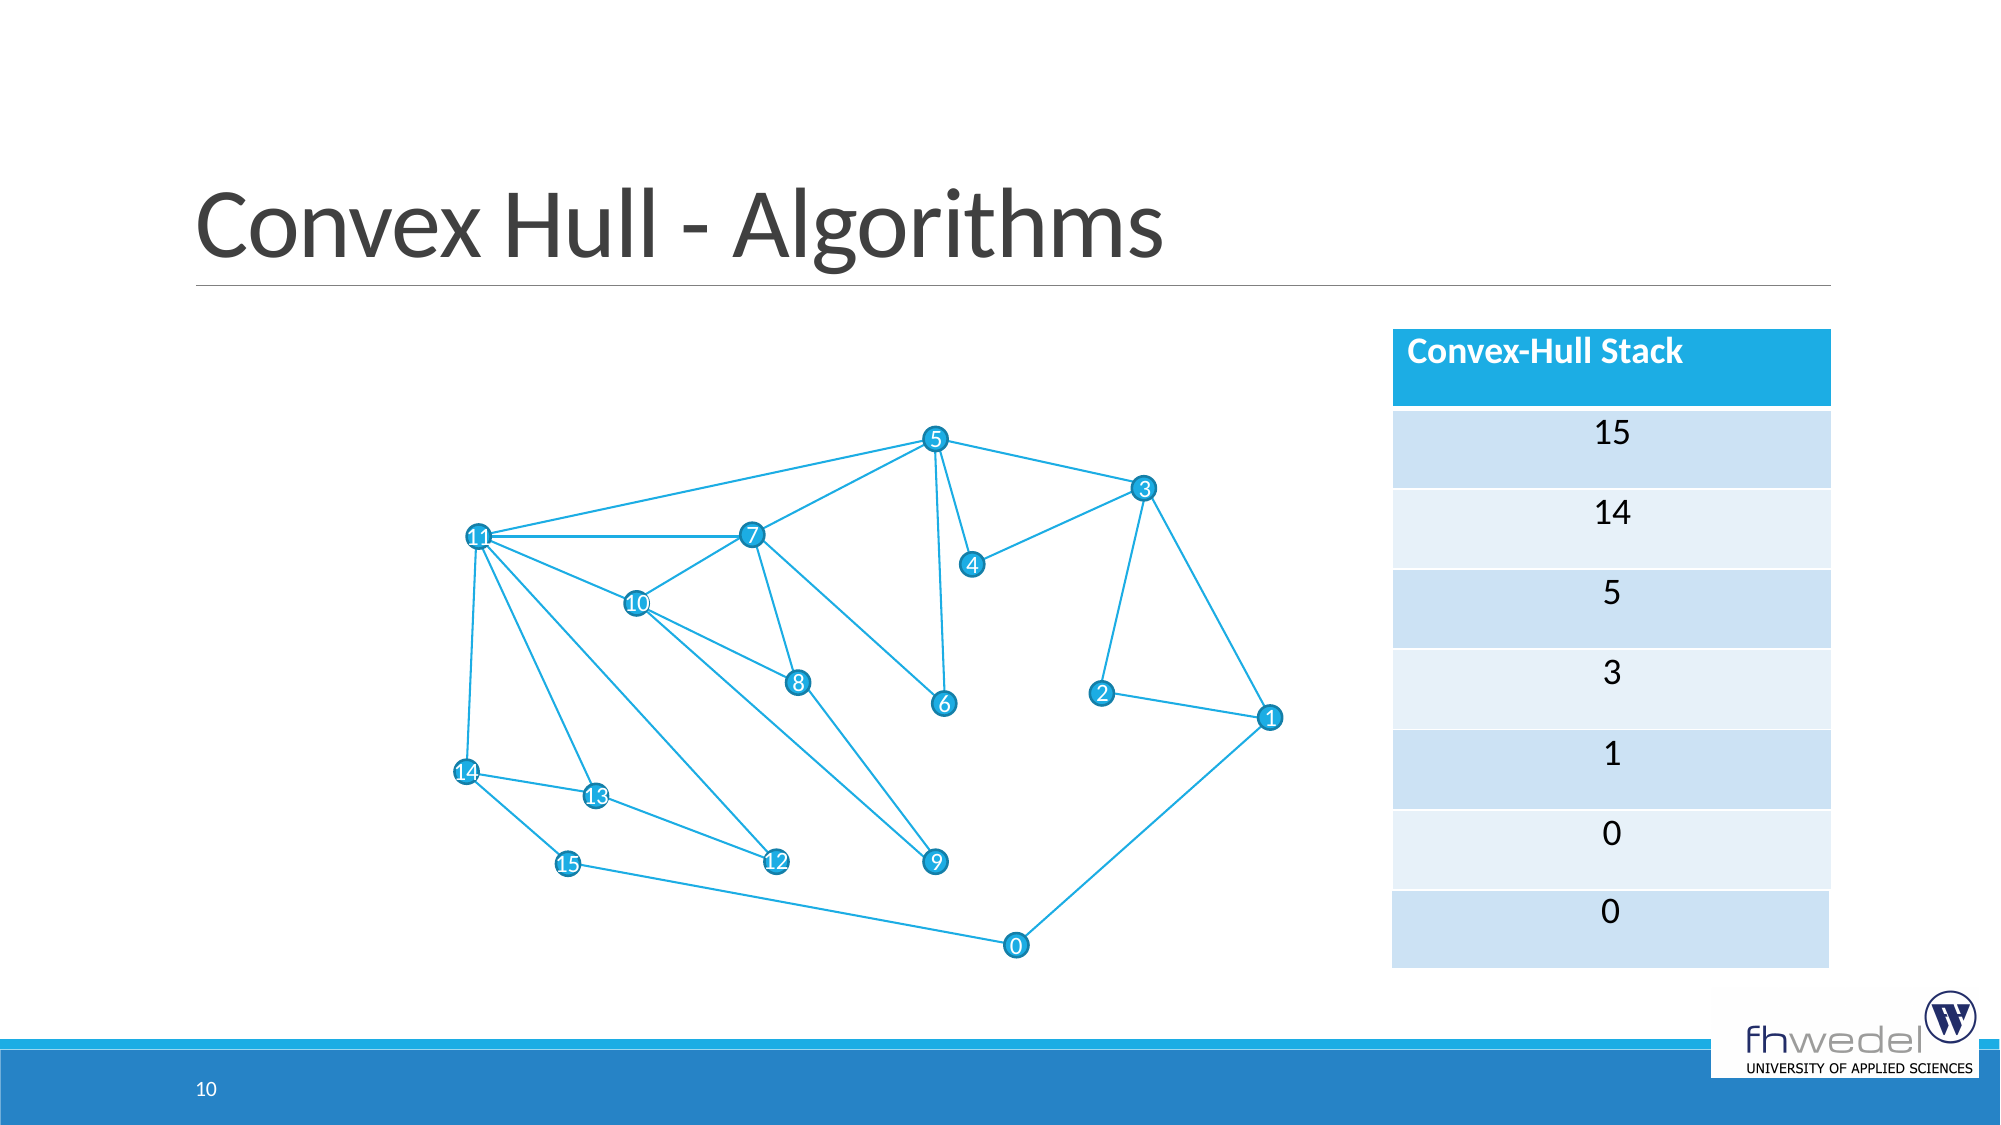

# Convex Hull - Algorithms
| Convex-Hull Stack |
| --- |
| 8 |
| 7 |
| 5 |
| 3 |
| 1 |
| 0 |
| Convex-Hull Stack |
| --- |
| 8 |
| 7 |
| 5 |
| 3 |
| 1 |
| 0 |
| Convex-Hull Stack |
| --- |
| 11 |
| 5 |
| 3 |
| 1 |
| 0 |
| Convex-Hull Stack |
| --- |
| 3 |
| 1 |
| 0 |
| Convex-Hull Stack |
| --- |
| 4 |
| 3 |
| 1 |
| 0 |
| Convex-Hull Stack |
| --- |
| 5 |
| 3 |
| 1 |
| 0 |
| Convex-Hull Stack |
| --- |
| 6 |
| 5 |
| 3 |
| 1 |
| 0 |
| Convex-Hull Stack |
| --- |
| 2 |
| 1 |
| 0 |
| Convex-Hull Stack |
| --- |
| 12 |
| 5 |
| 3 |
| 1 |
| 0 |
| Convex-Hull Stack |
| --- |
| 13 |
| 5 |
| 3 |
| 1 |
| 0 |
| Convex-Hull Stack |
| --- |
| 9 |
| 8 |
| 7 |
| 5 |
| 3 |
| 1 |
| 0 |
| Convex-Hull Stack |
| --- |
| 10 |
| 7 |
| 5 |
| 3 |
| 1 |
| 0 |
| Convex-Hull Stack |
| --- |
| 7 |
| 5 |
| 3 |
| 1 |
| 0 |
| Convex-Hull Stack |
| --- |
| 7 |
| 5 |
| 3 |
| 1 |
| 0 |
| Convex-Hull Stack |
| --- |
| 14 |
| 5 |
| 3 |
| 1 |
| 0 |
| Convex-Hull Stack |
| --- |
| 15 |
| 14 |
| 5 |
| 3 |
| 1 |
| 0 |
5

3

7
11

4

10

8
2

6

1

14

13

12
9
15

0

10